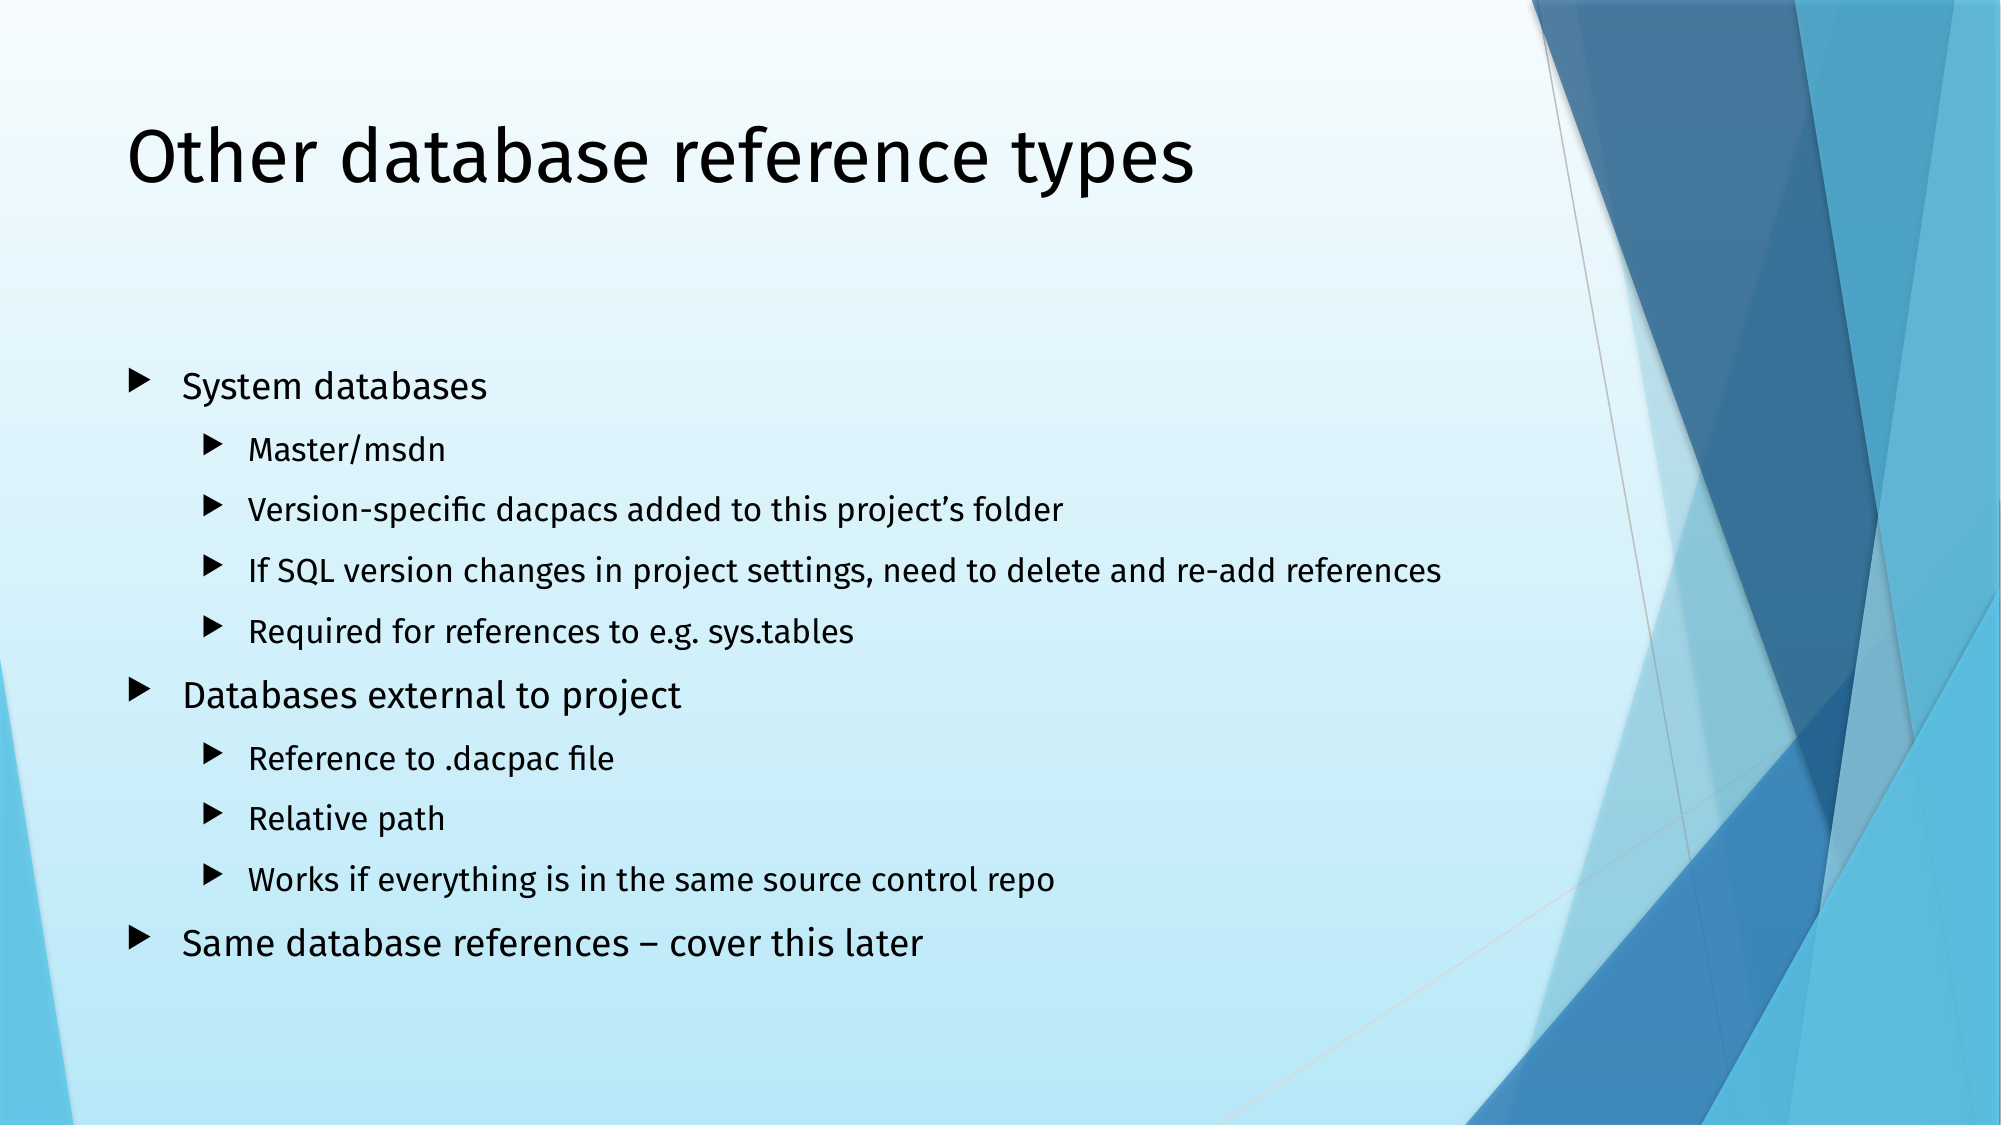

# Other database reference types
System databases
Master/msdn
Version-specific dacpacs added to this project’s folder
If SQL version changes in project settings, need to delete and re-add references
Required for references to e.g. sys.tables
Databases external to project
Reference to .dacpac file
Relative path
Works if everything is in the same source control repo
Same database references – cover this later